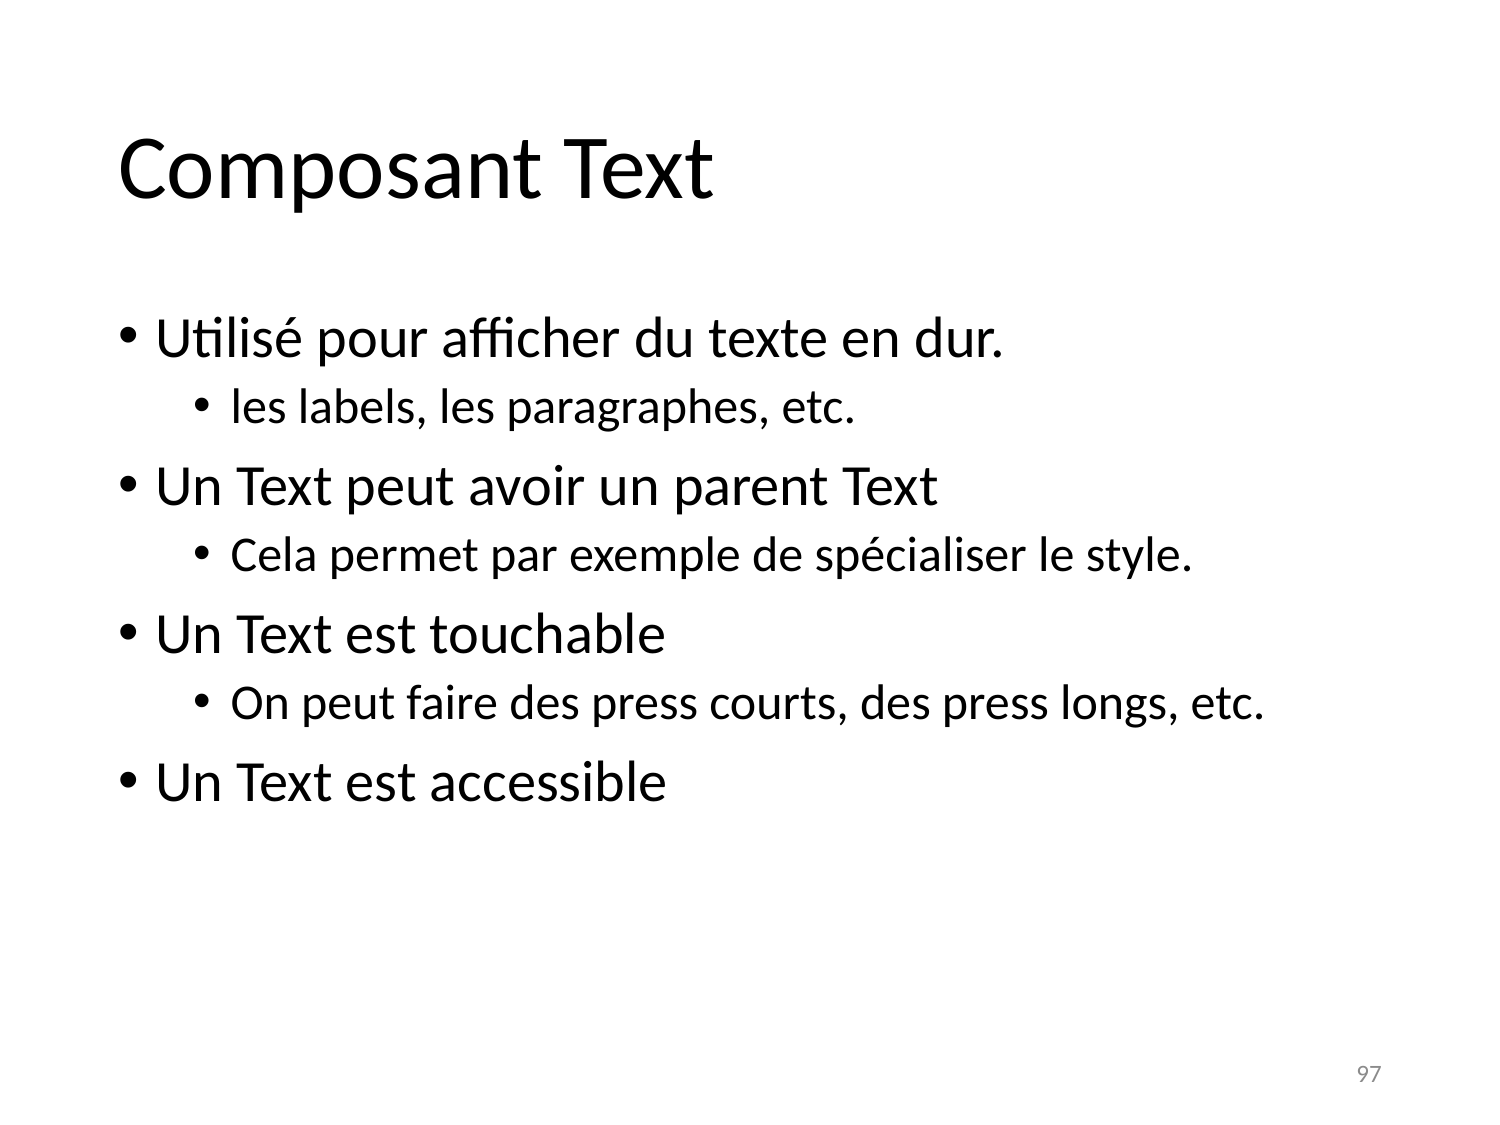

# Composant Text
Utilisé pour afficher du texte en dur.
les labels, les paragraphes, etc.
Un Text peut avoir un parent Text
Cela permet par exemple de spécialiser le style.
Un Text est touchable
On peut faire des press courts, des press longs, etc.
Un Text est accessible

97